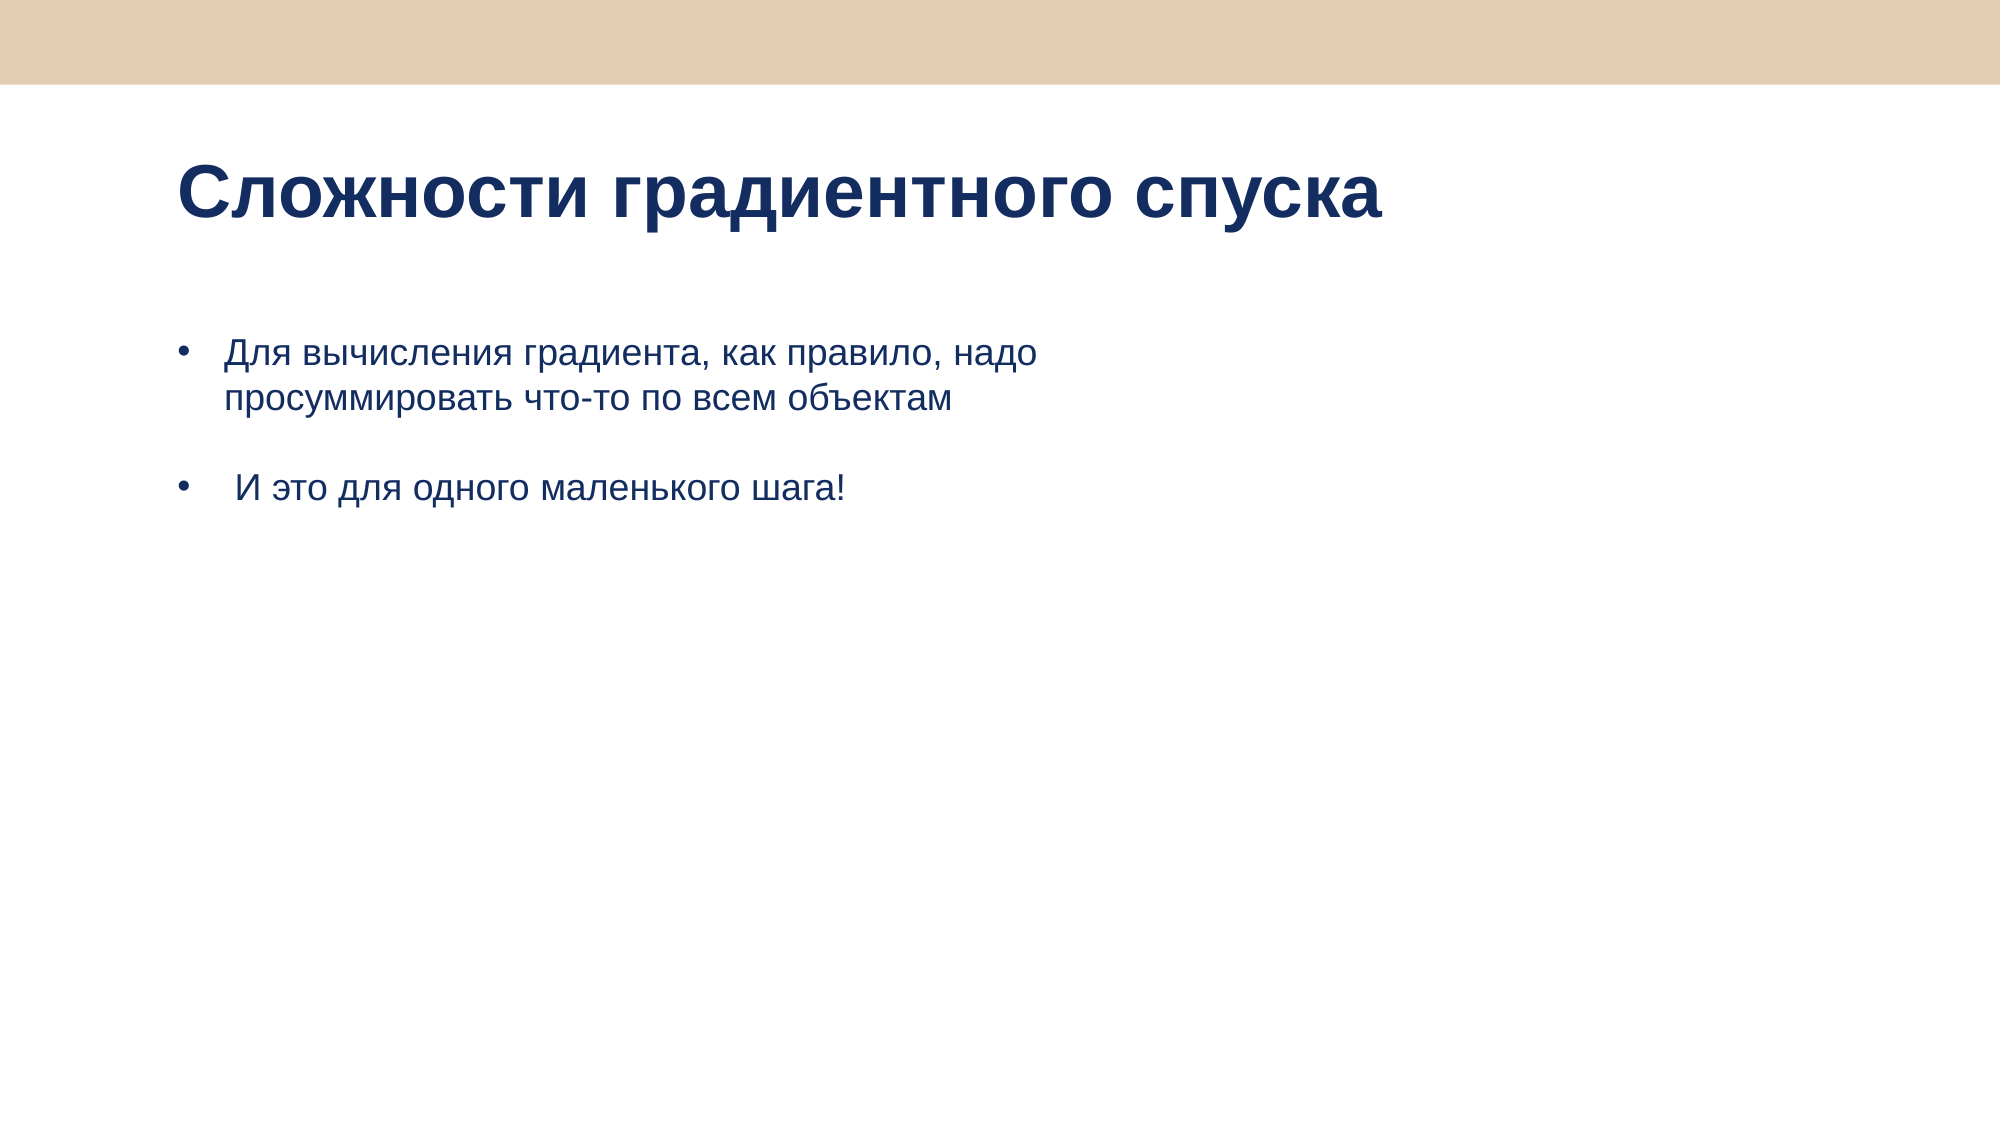

Сложности градиентного спуска
Для вычисления градиента, как правило, надо просуммировать что-то по всем объектам

 И это для одного маленького шага!